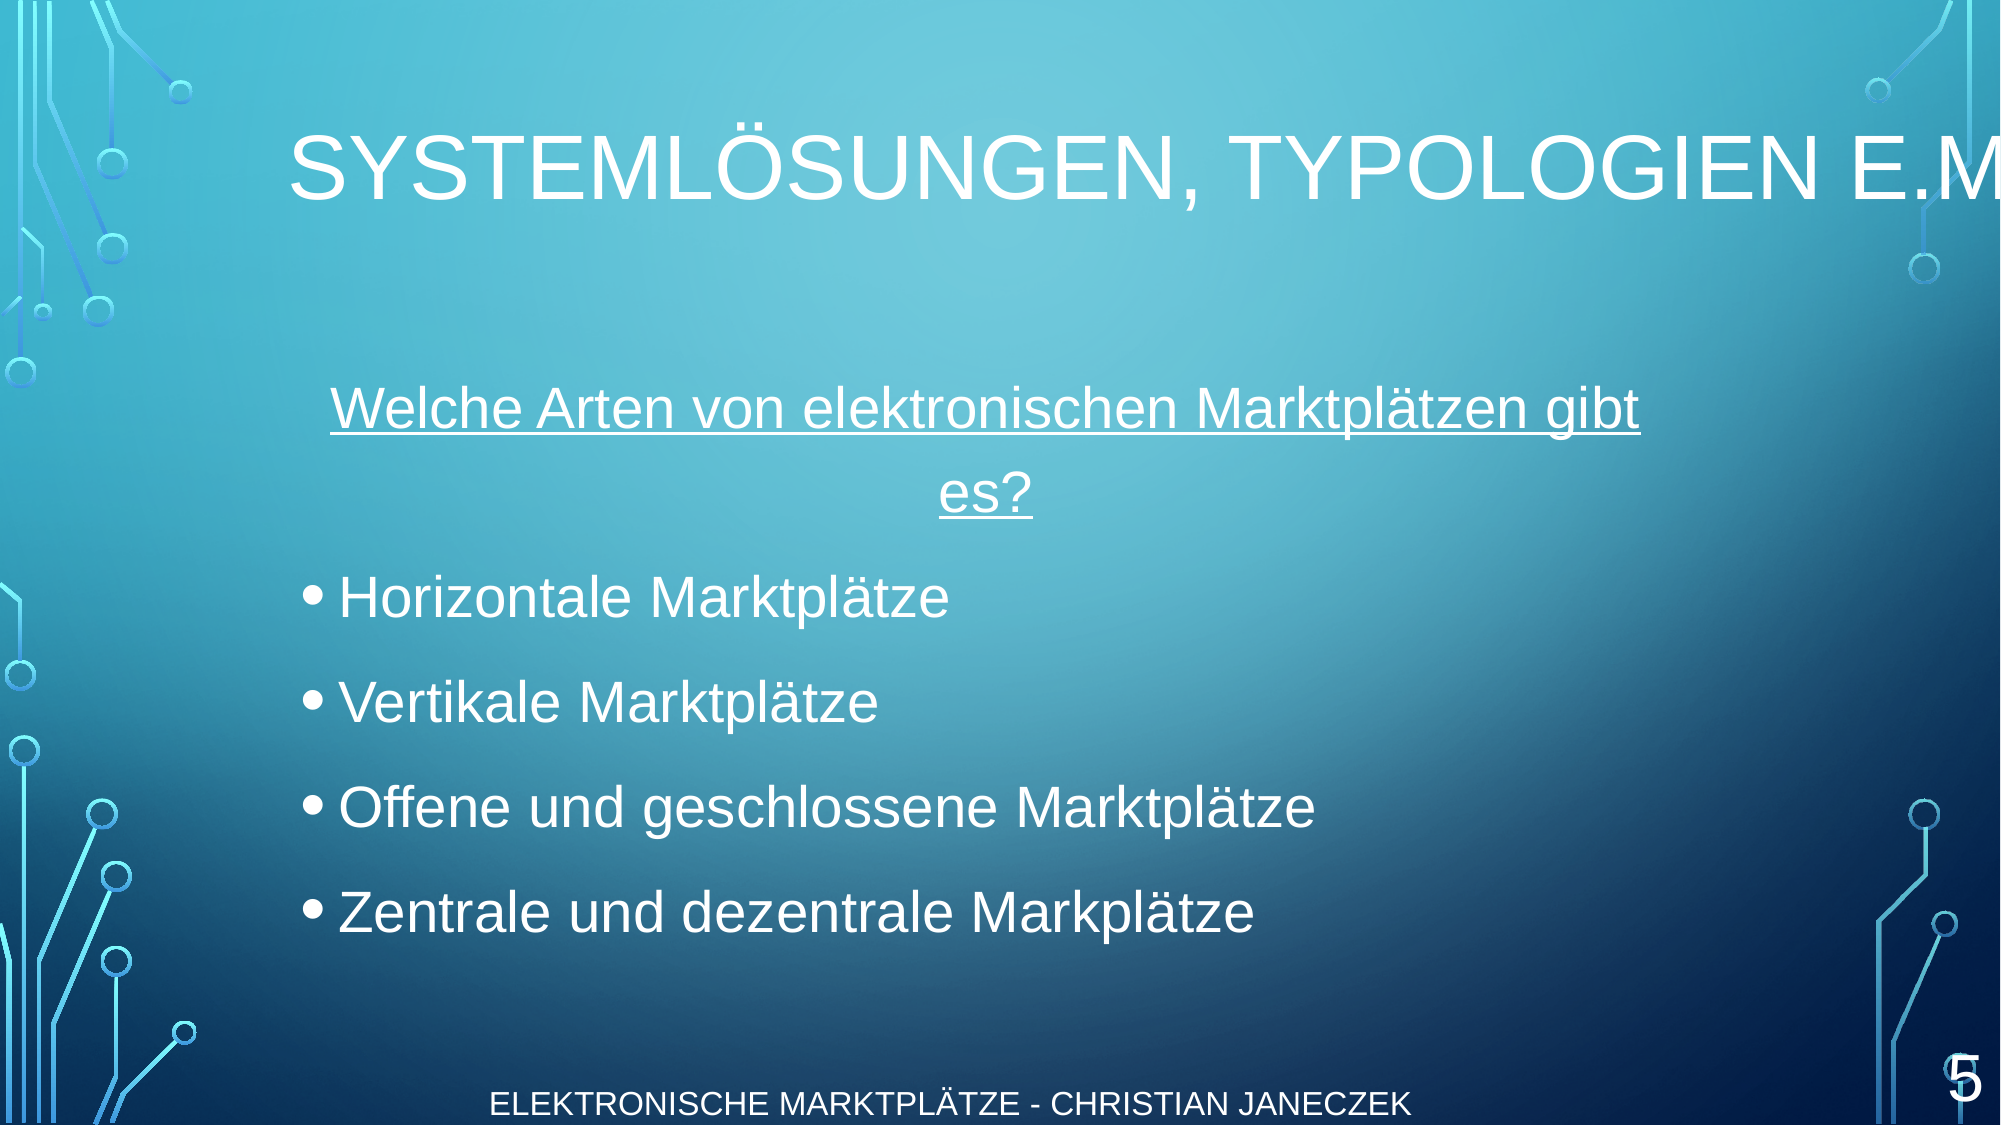

# SystemLösungen, TypoLOGIEN E.M.
Welche Arten von elektronischen Marktplätzen gibt es?
Horizontale Marktplätze
Vertikale Marktplätze
Offene und geschlossene Marktplätze
Zentrale und dezentrale Markplätze

5
Elektronische Marktplätze - Christian Janeczek